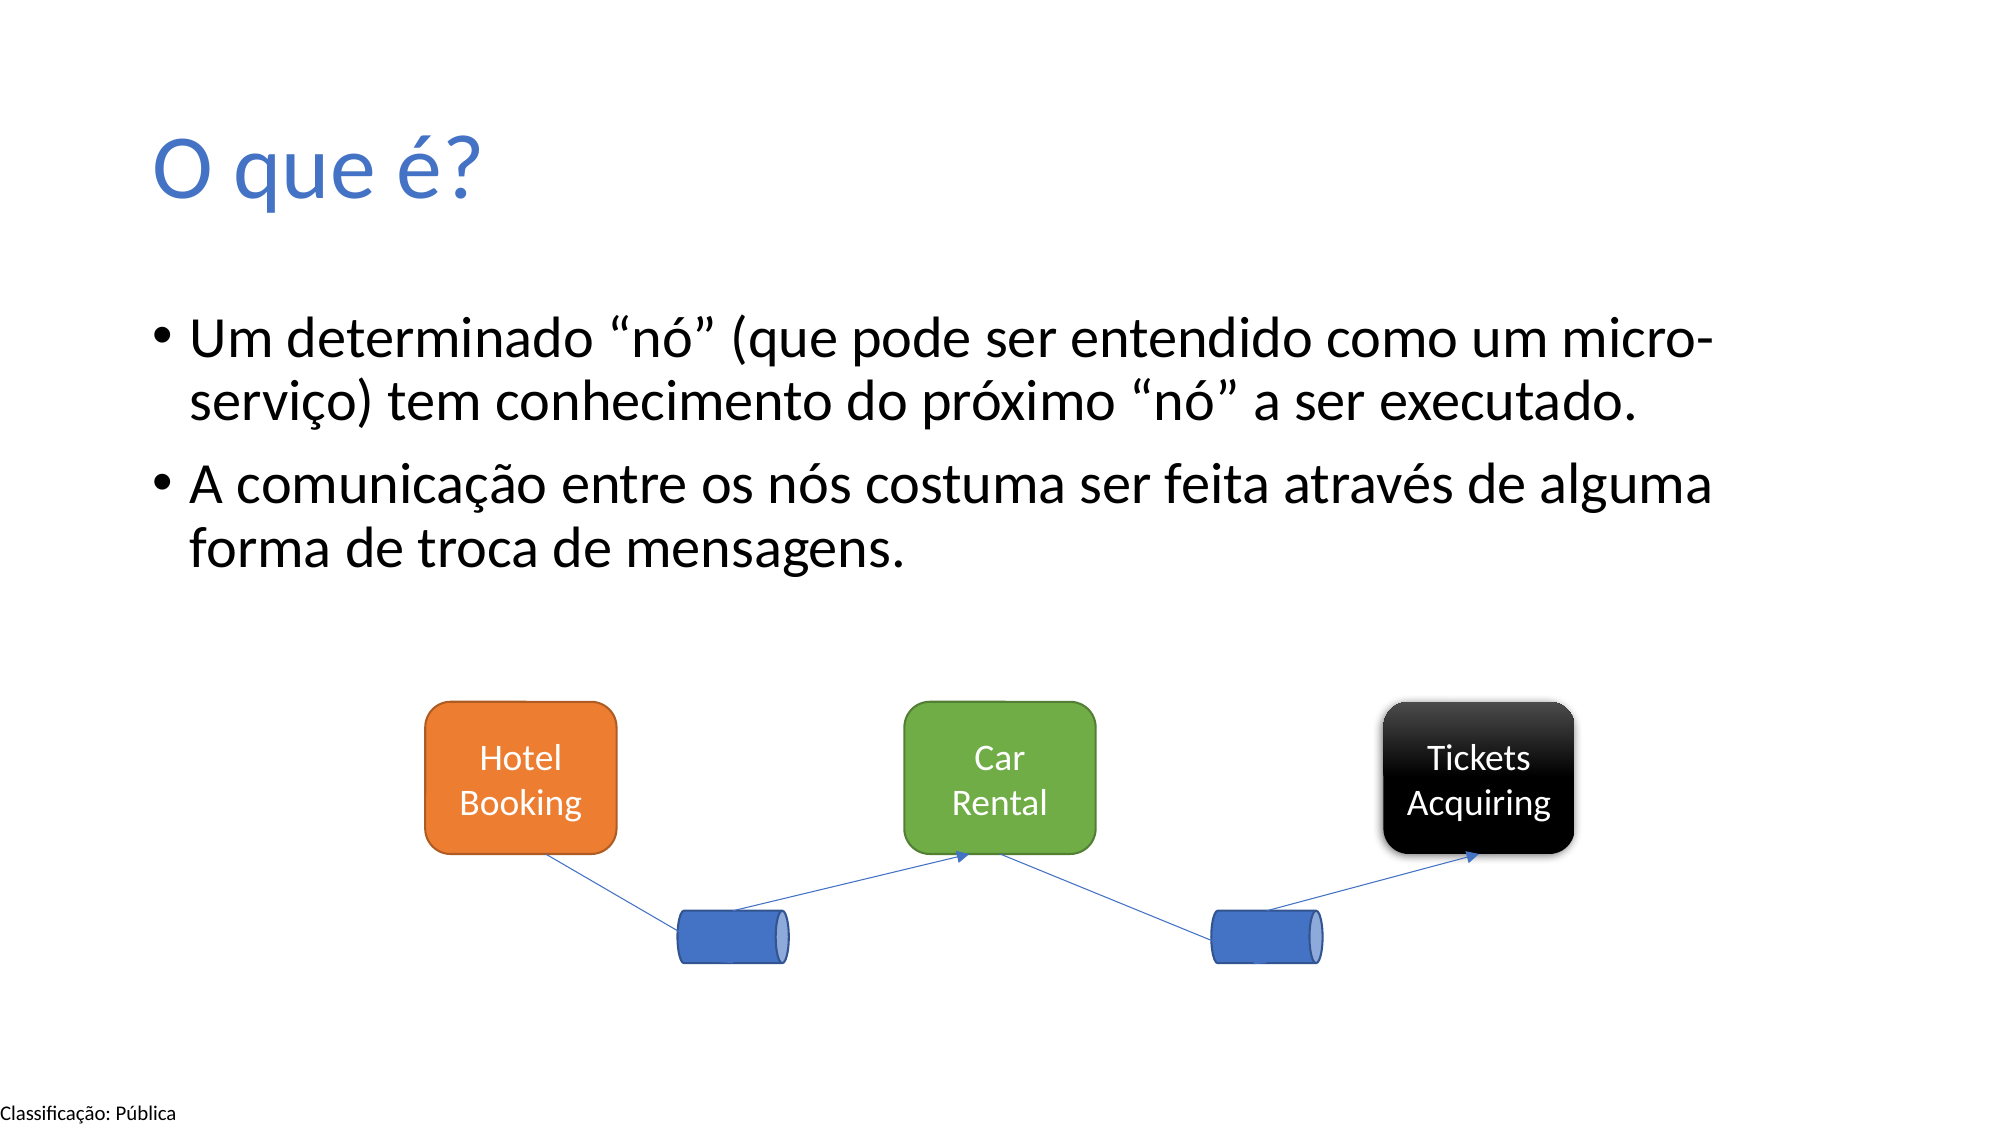

# O que é?
Um determinado “nó” (que pode ser entendido como um micro-serviço) tem conhecimento do próximo “nó” a ser executado.
A comunicação entre os nós costuma ser feita através de alguma forma de troca de mensagens.
Hotel
Booking
Car
Rental
Tickets
Acquiring